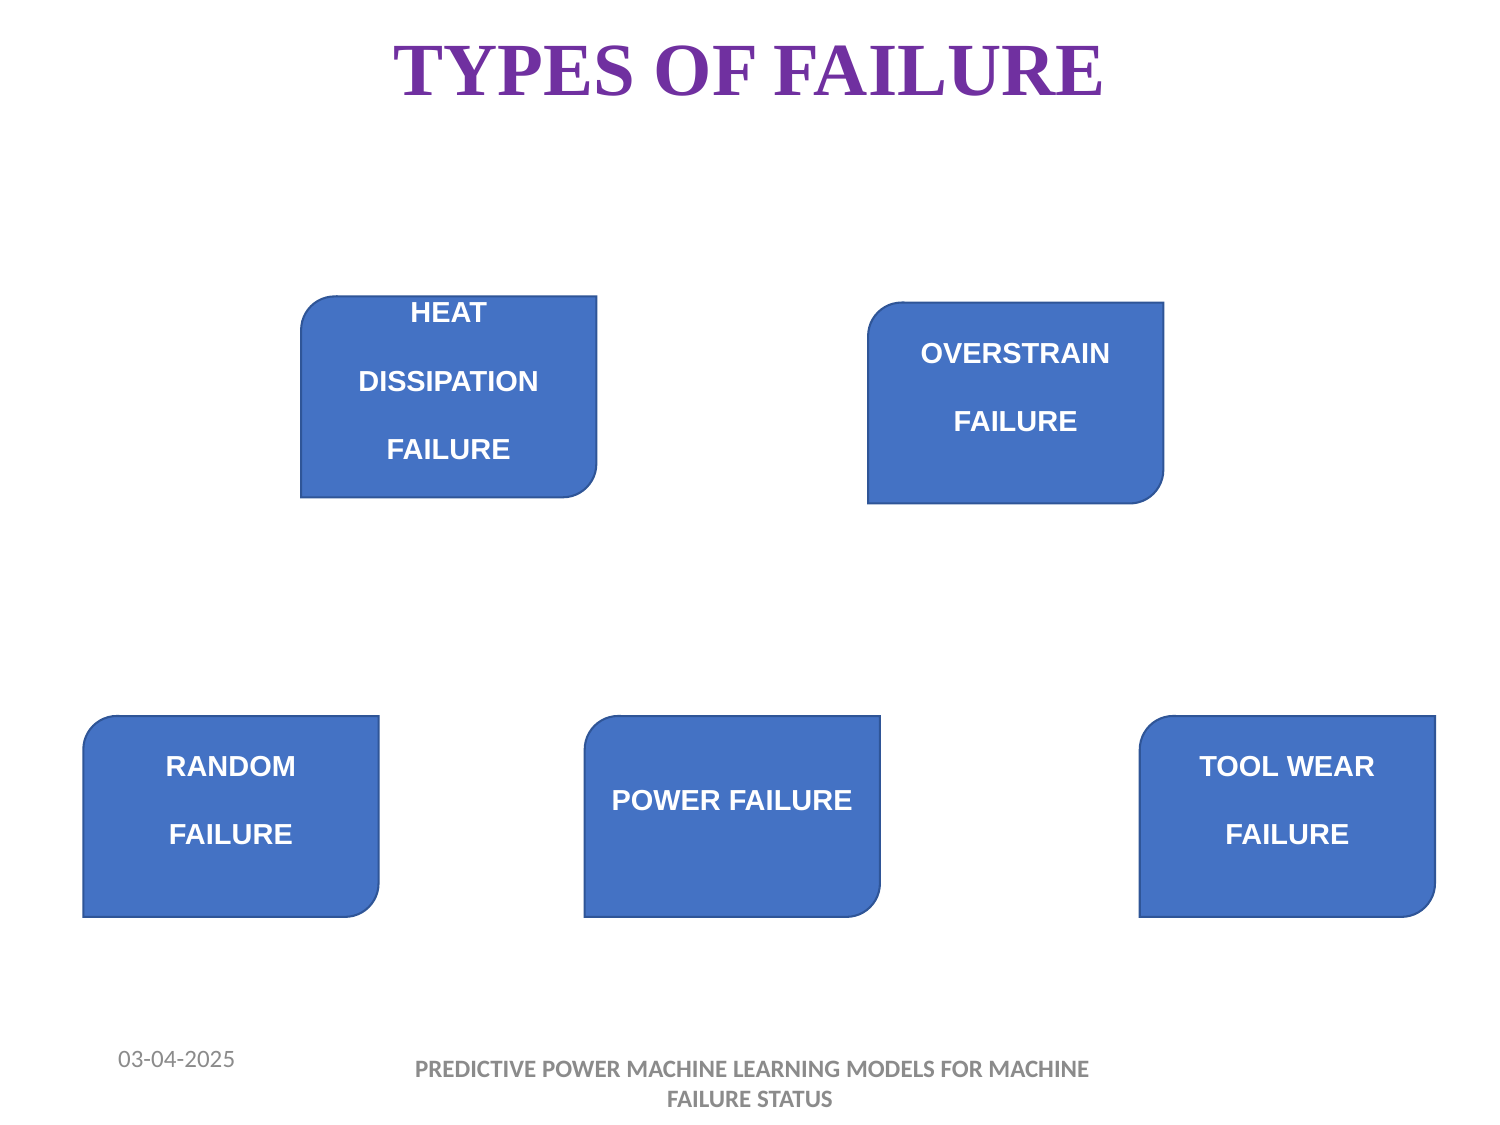

# TYPES OF FAILURE

HEAT DISSIPATION FAILURE

OVERSTRAIN FAILURE

RANDOM FAILURE

POWER FAILURE

TOOL WEAR FAILURE

03-04-2025

13
 PREDICTIVE POWER MACHINE LEARNING MODELS FOR MACHINE FAILURE STATUS